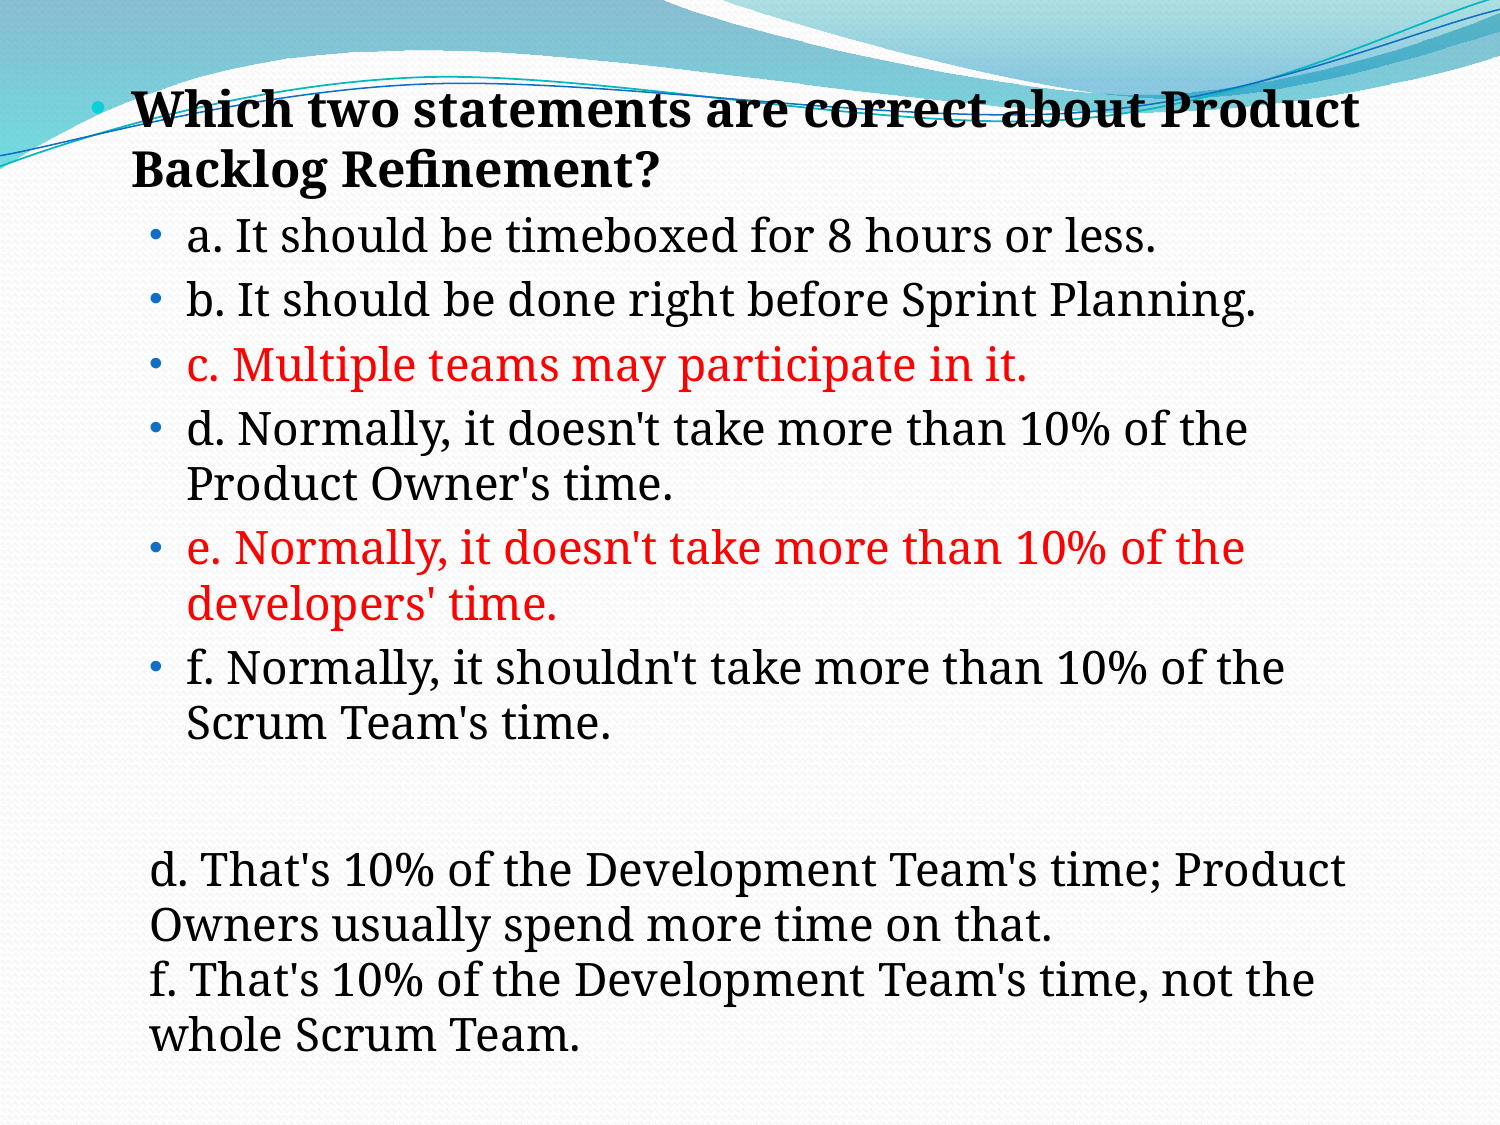

Which two statements are correct about Product Backlog Refinement?
a. It should be timeboxed for 8 hours or less.
b. It should be done right before Sprint Planning.
c. Multiple teams may participate in it.
d. Normally, it doesn't take more than 10% of the Product Owner's time.
e. Normally, it doesn't take more than 10% of the developers' time.
f. Normally, it shouldn't take more than 10% of the Scrum Team's time.

d. That's 10% of the Development Team's time; Product Owners usually spend more time on that. 
f. That's 10% of the Development Team's time, not the whole Scrum Team.